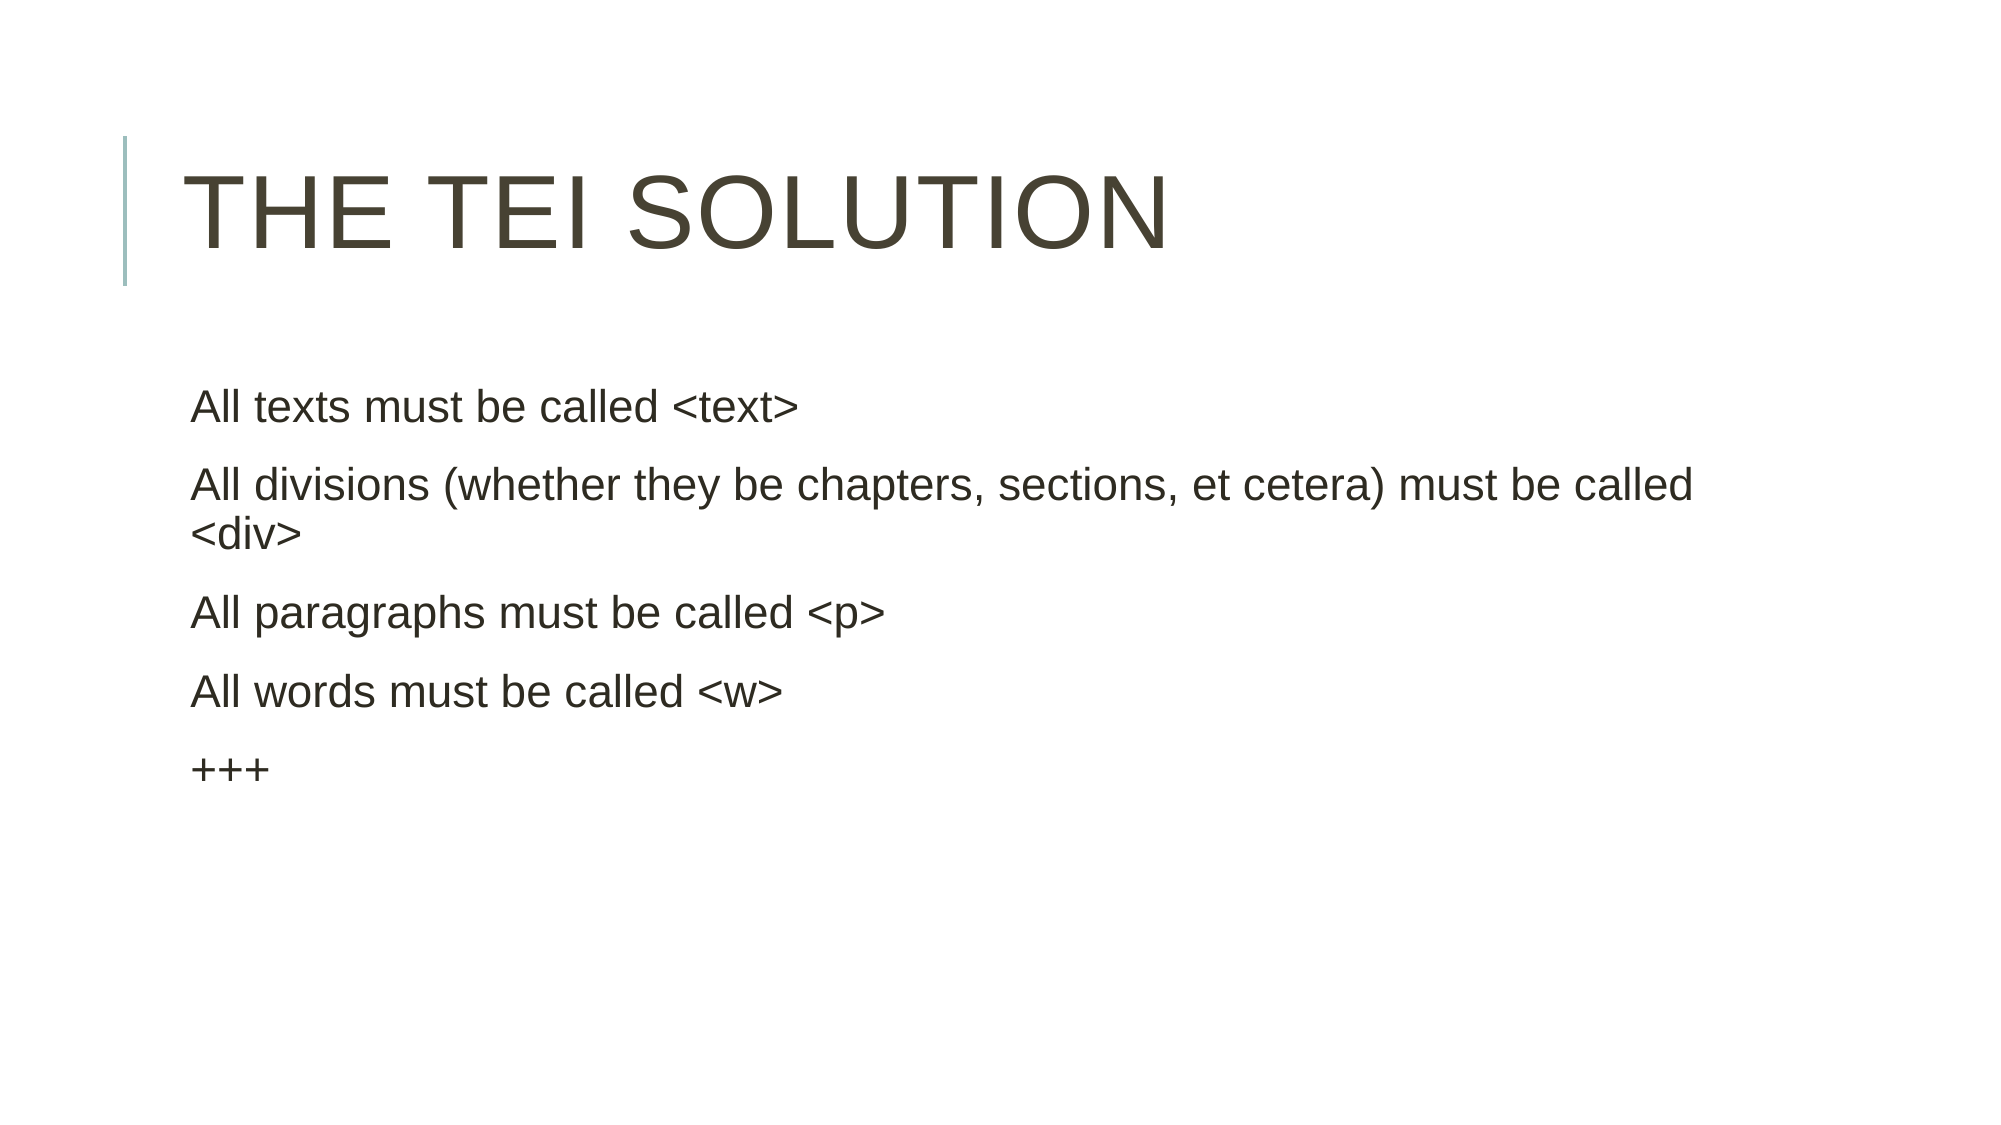

# The TEI Solution
All texts must be called <text>
All divisions (whether they be chapters, sections, et cetera) must be called <div>
All paragraphs must be called <p>
All words must be called <w>
+++